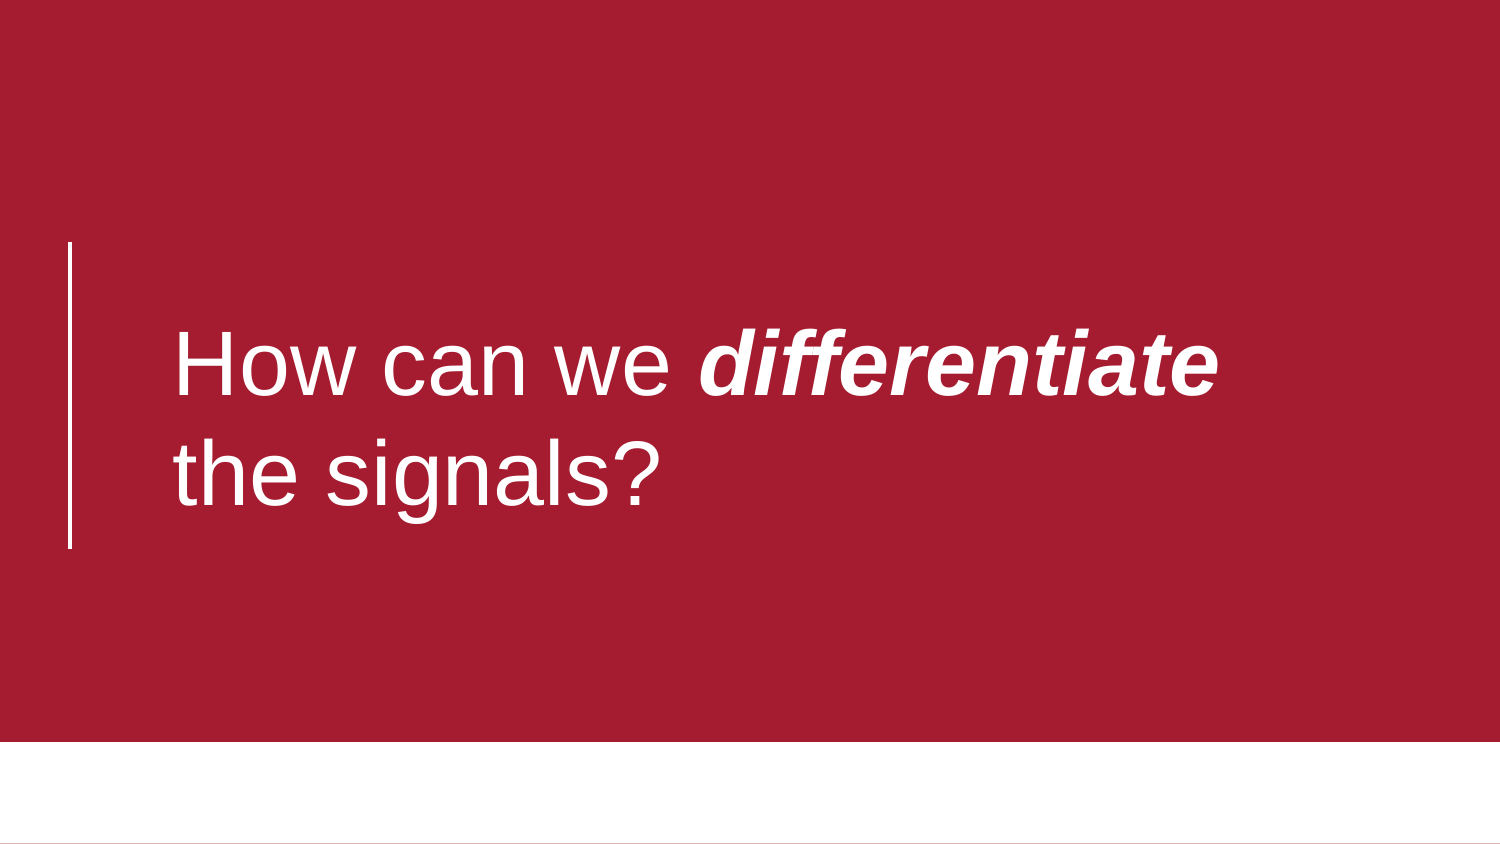

# How can we differentiate
the signals?